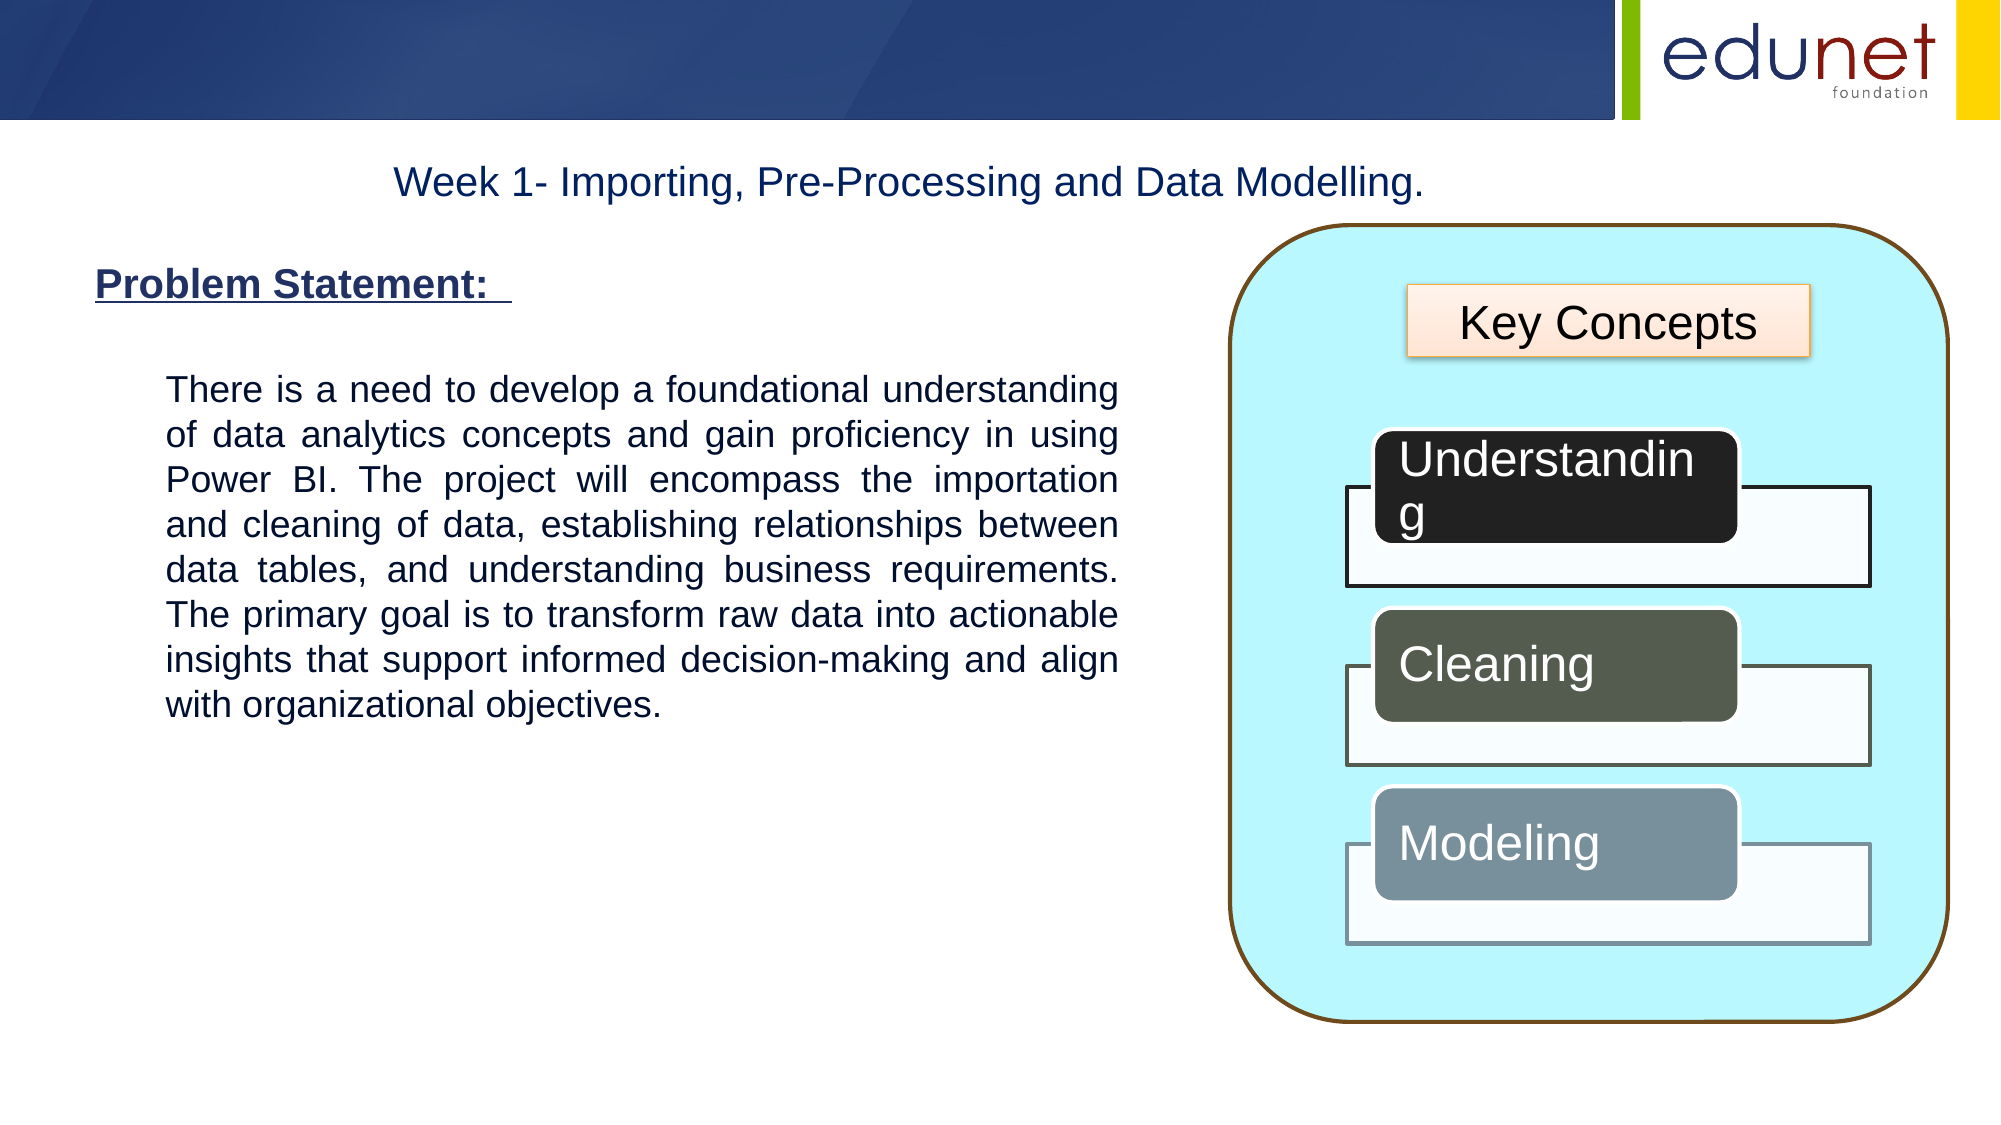

Week 1- Importing, Pre-Processing and Data Modelling.

Problem Statement:
Key Concepts
There is a need to develop a foundational understanding of data analytics concepts and gain proficiency in using Power BI. The project will encompass the importation and cleaning of data, establishing relationships between data tables, and understanding business requirements. The primary goal is to transform raw data into actionable insights that support informed decision-making and align with organizational objectives.
Understanding
Cleaning
Modeling